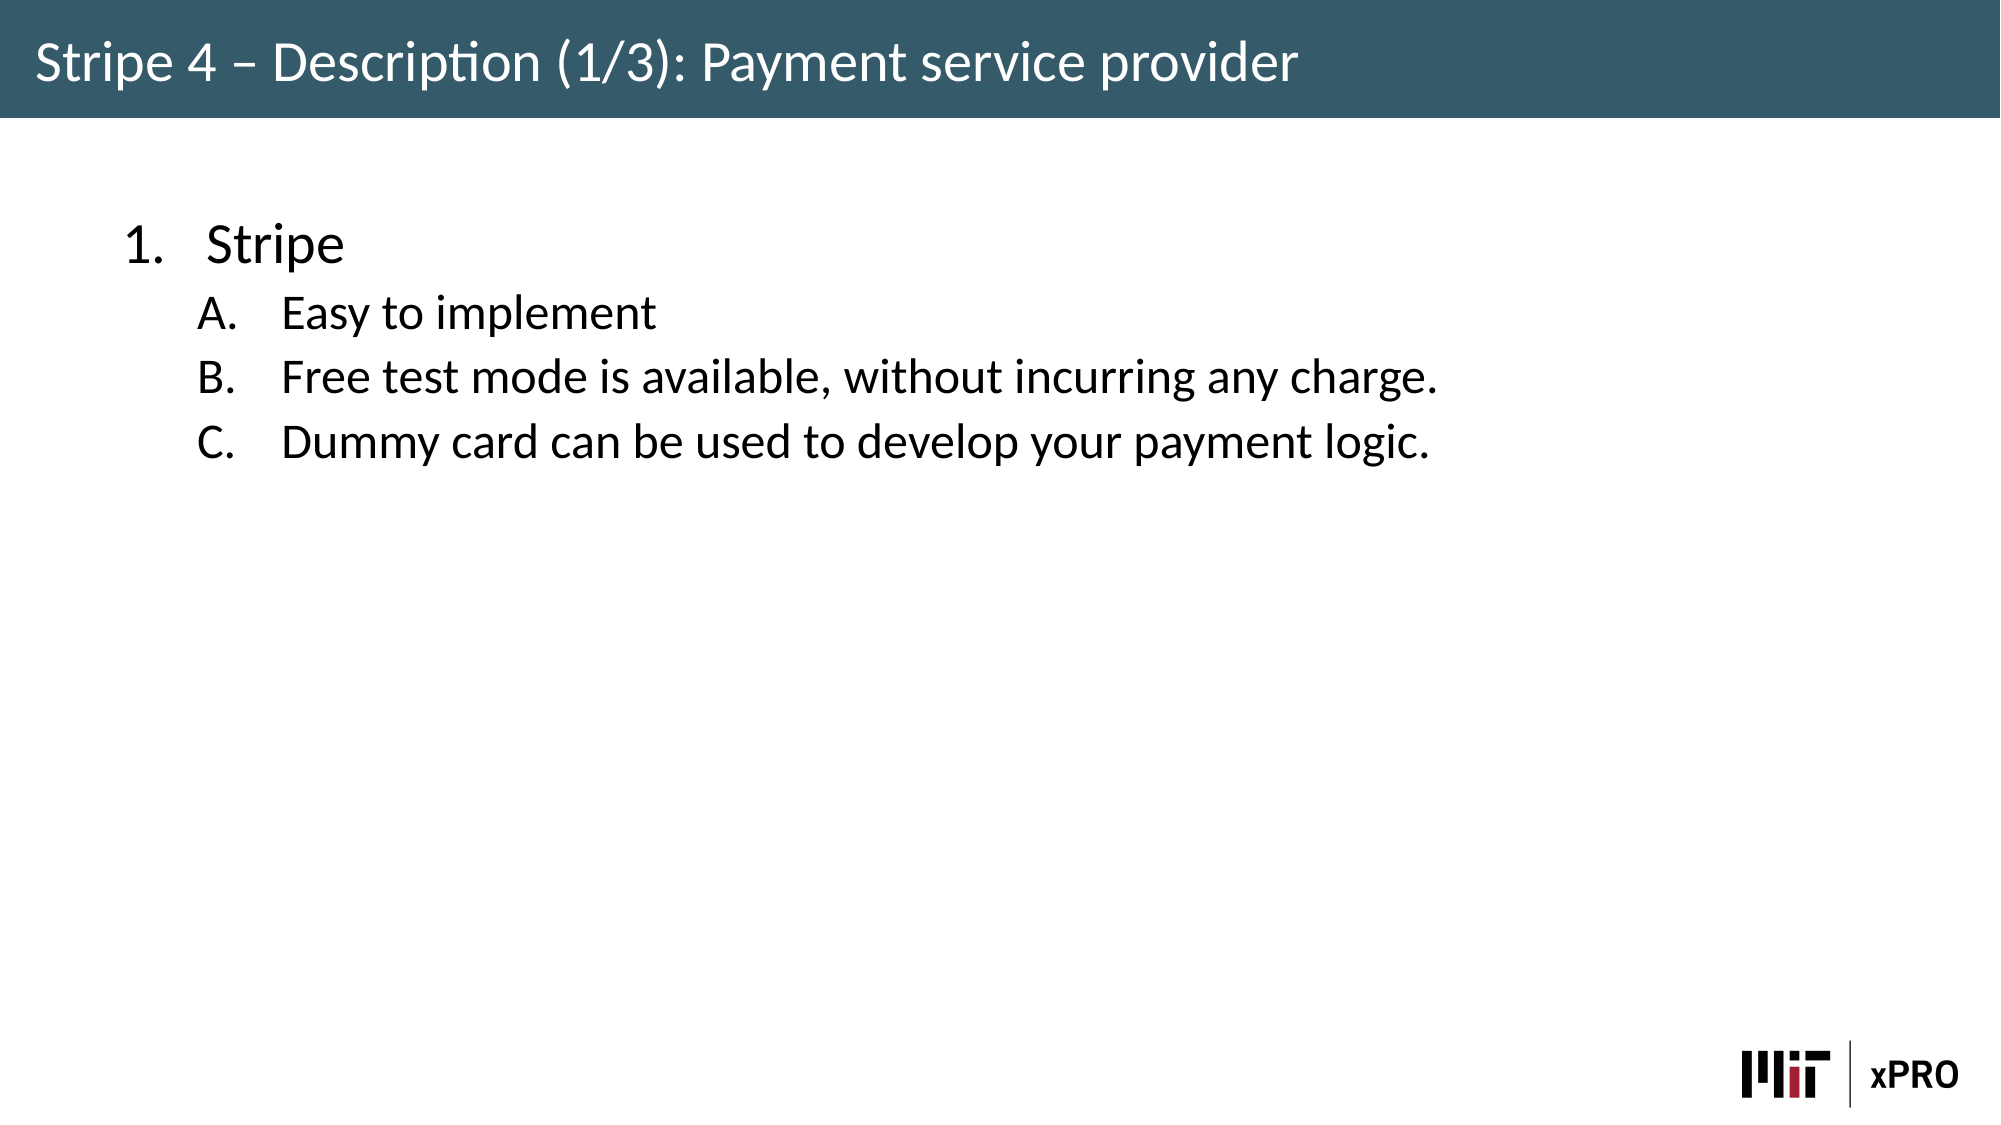

Stripe 4 – Description (1/3): Payment service provider
Stripe
Easy to implement
Free test mode is available, without incurring any charge.
Dummy card can be used to develop your payment logic.